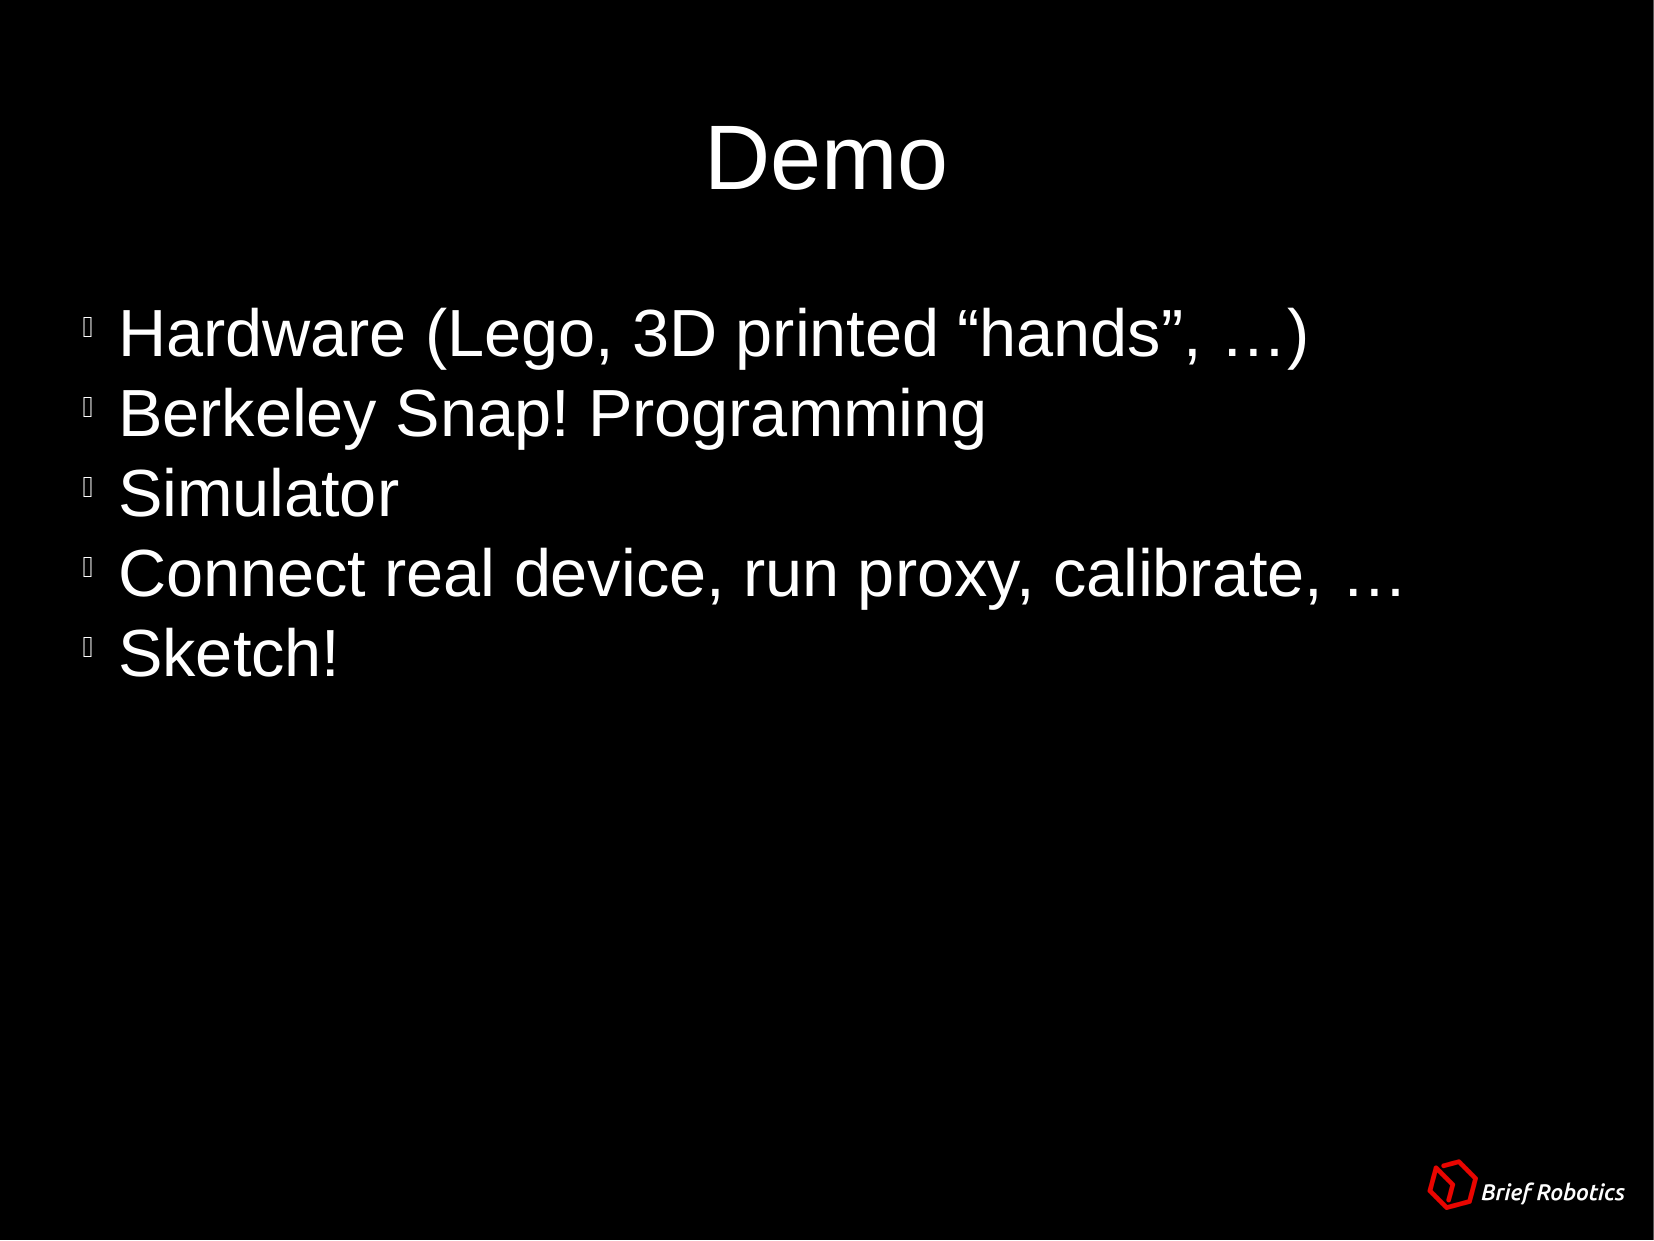

Demo
Hardware (Lego, 3D printed “hands”, …)
Berkeley Snap! Programming
Simulator
Connect real device, run proxy, calibrate, …
Sketch!